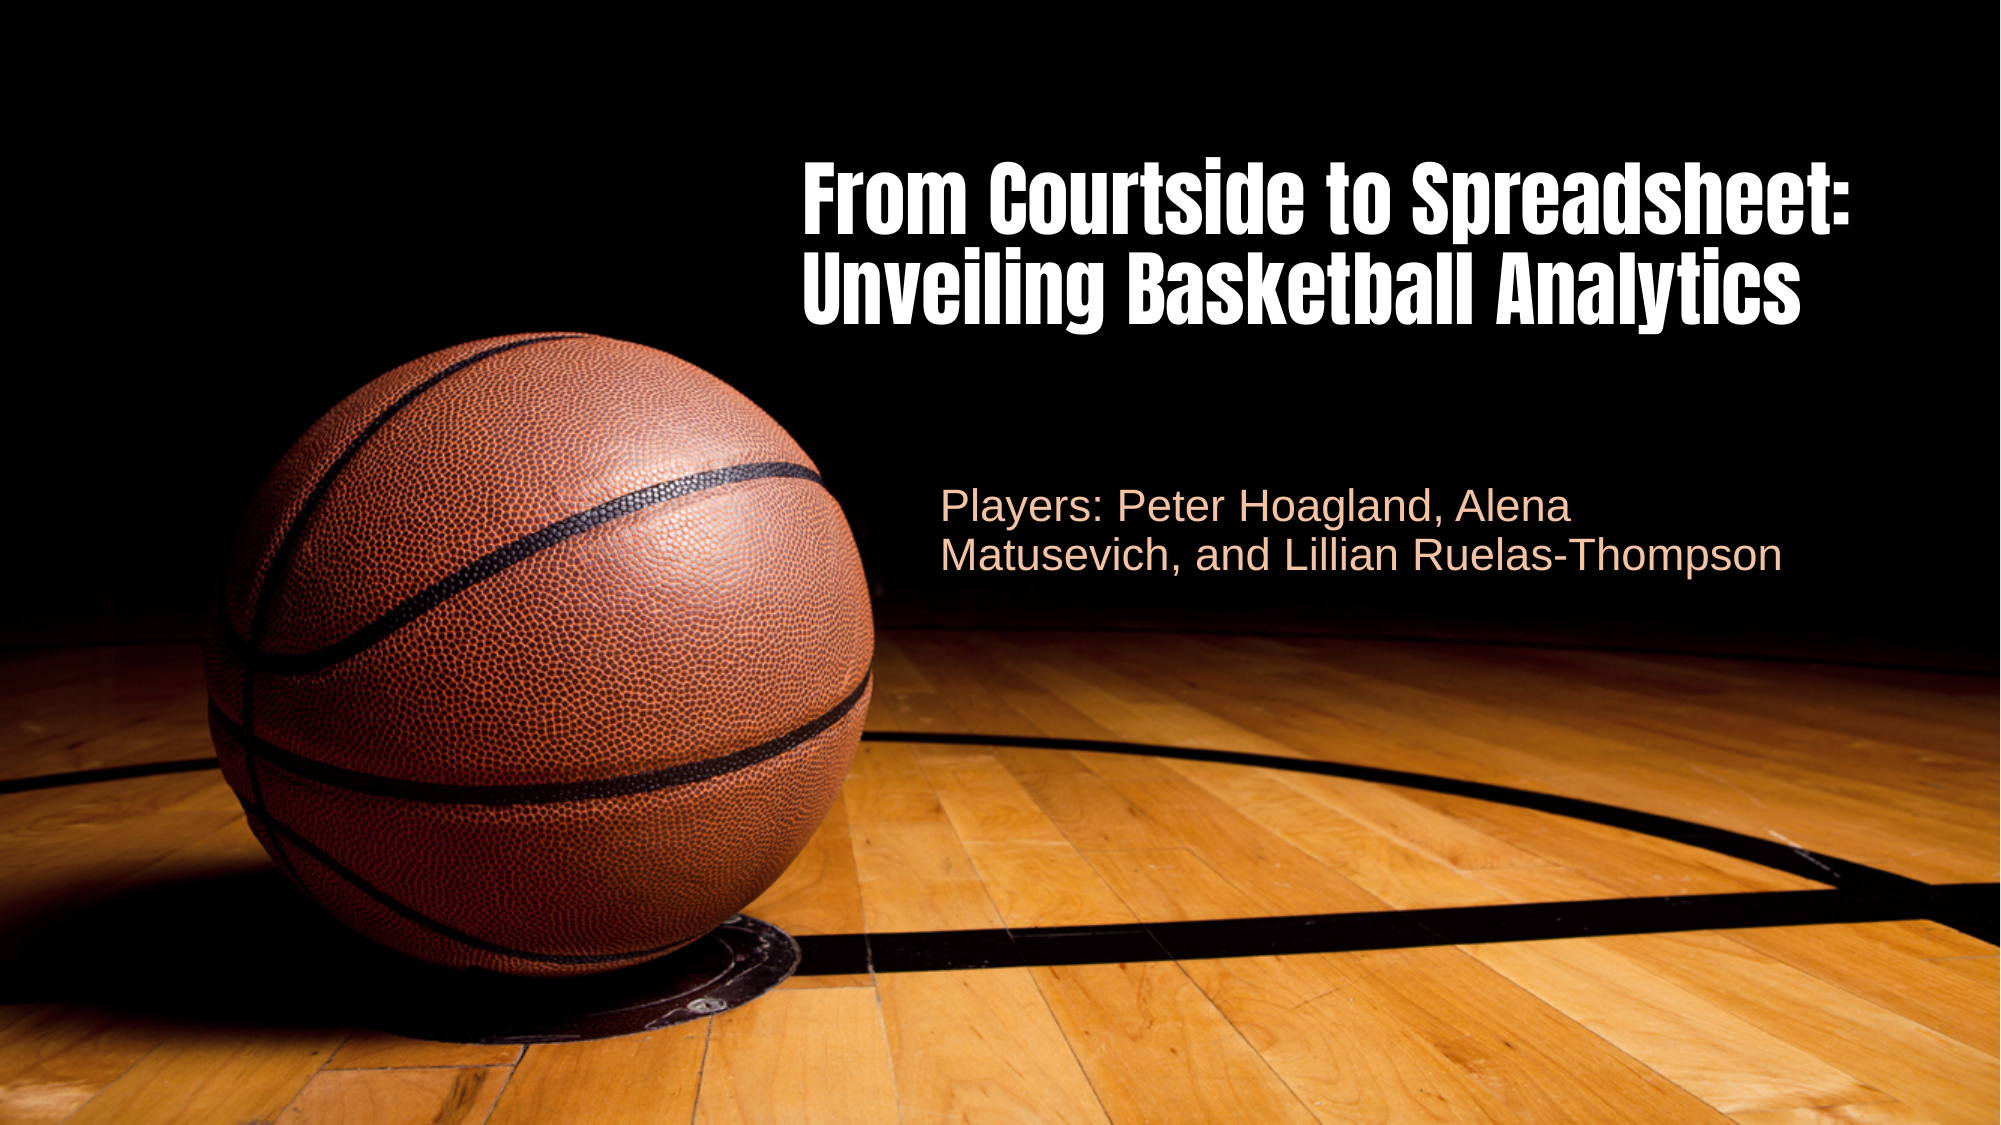

# From Courtside to Spreadsheet: Unveiling Basketball Analytics
Players: Peter Hoagland, Alena Matusevich, and Lillian Ruelas-Thompson